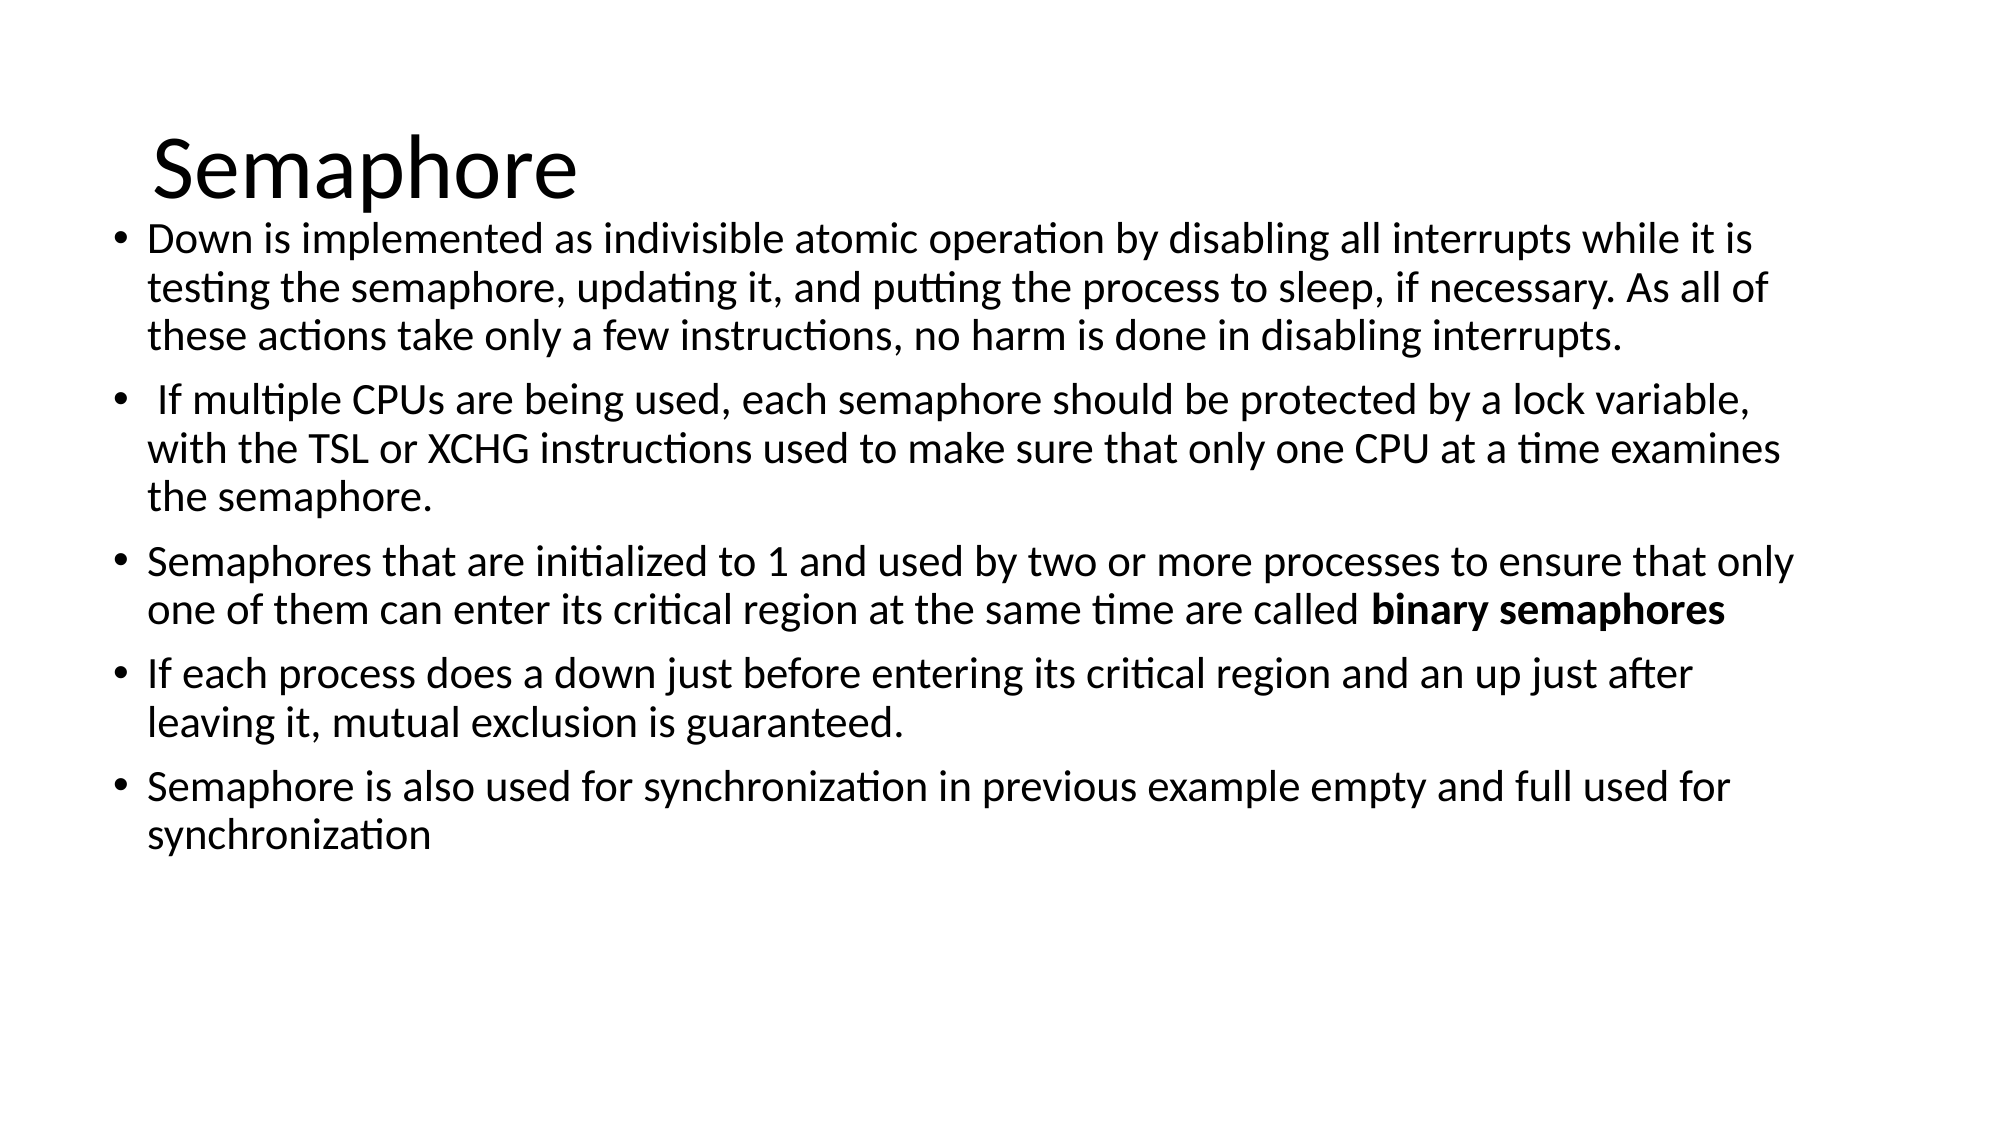

# Semaphore
Down is implemented as indivisible atomic operation by disabling all interrupts while it is testing the semaphore, updating it, and putting the process to sleep, if necessary. As all of these actions take only a few instructions, no harm is done in disabling interrupts.
 If multiple CPUs are being used, each semaphore should be protected by a lock variable, with the TSL or XCHG instructions used to make sure that only one CPU at a time examines the semaphore.
Semaphores that are initialized to 1 and used by two or more processes to ensure that only one of them can enter its critical region at the same time are called binary semaphores
If each process does a down just before entering its critical region and an up just after leaving it, mutual exclusion is guaranteed.
Semaphore is also used for synchronization in previous example empty and full used for synchronization